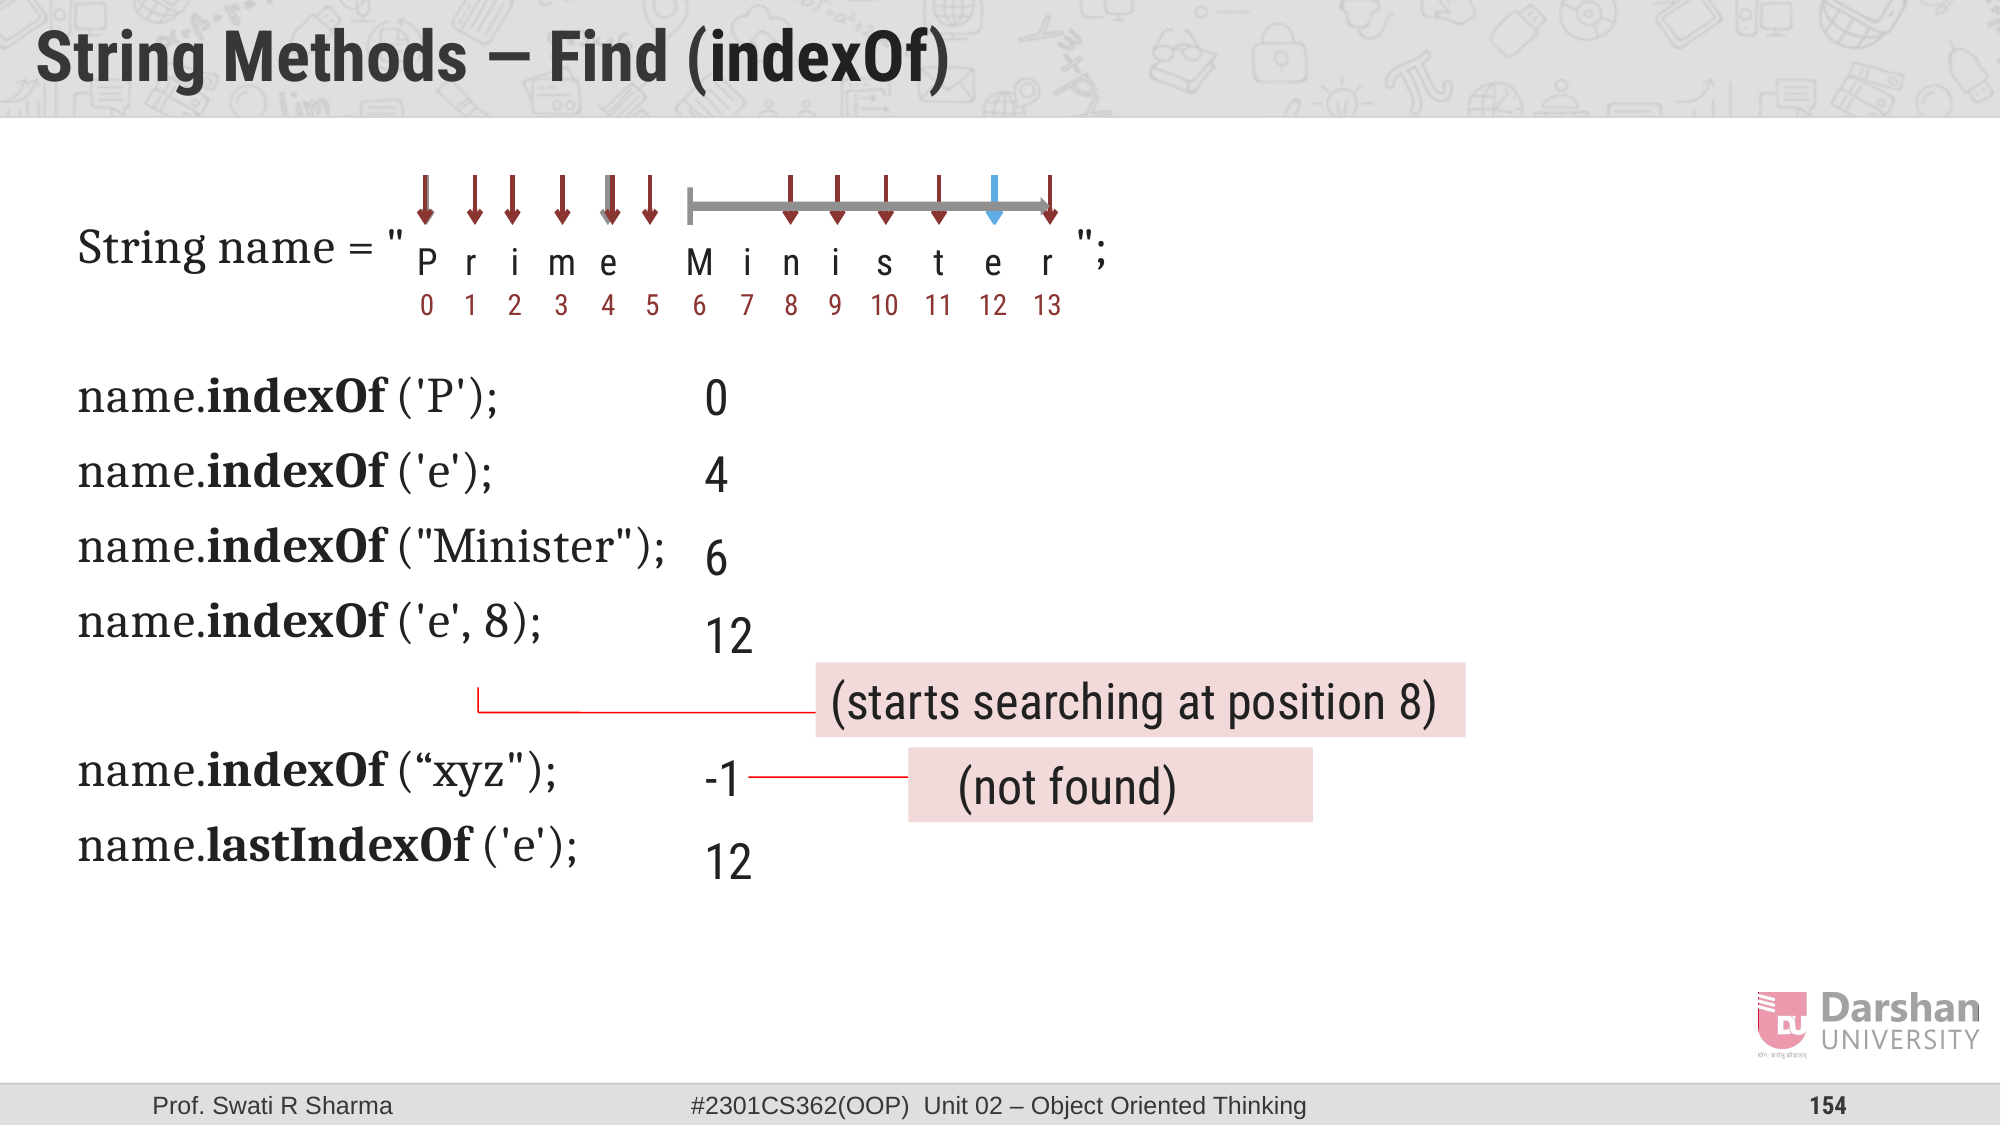

# String Methods — Find (indexOf)

String name = "                                                             ";

name.indexOf ('P');
name.indexOf ('e');
name.indexOf ("Minister");
name.indexOf ('e', 8);

name.indexOf (“xyz");
name.lastIndexOf ('e');
| P | r | i | m | e |  | M | i | n | i | s | t | e | r |
| --- | --- | --- | --- | --- | --- | --- | --- | --- | --- | --- | --- | --- | --- |
| 0 | 1 | 2 | 3 | 4 | 5 | 6 | 7 | 8 | 9 | 10 | 11 | 12 | 13 |
0
4
6
12
(starts searching at position 8)

-1
   (not found)

12